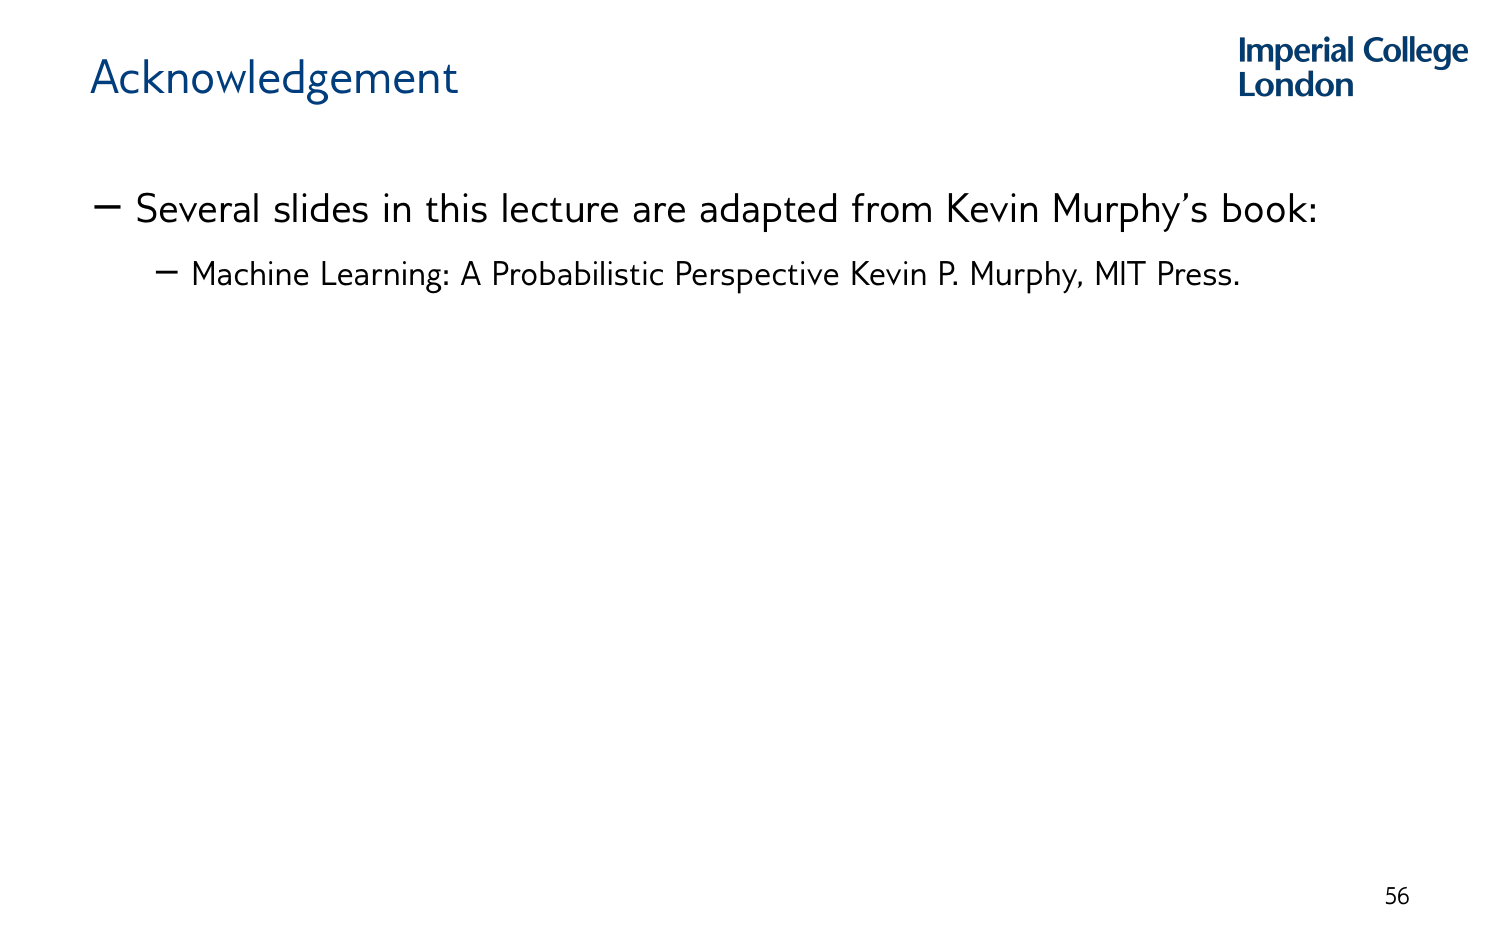

# Acknowledgement
Several slides in this lecture are adapted from Kevin Murphy’s book:
Machine Learning: A Probabilistic Perspective Kevin P. Murphy, MIT Press.

56